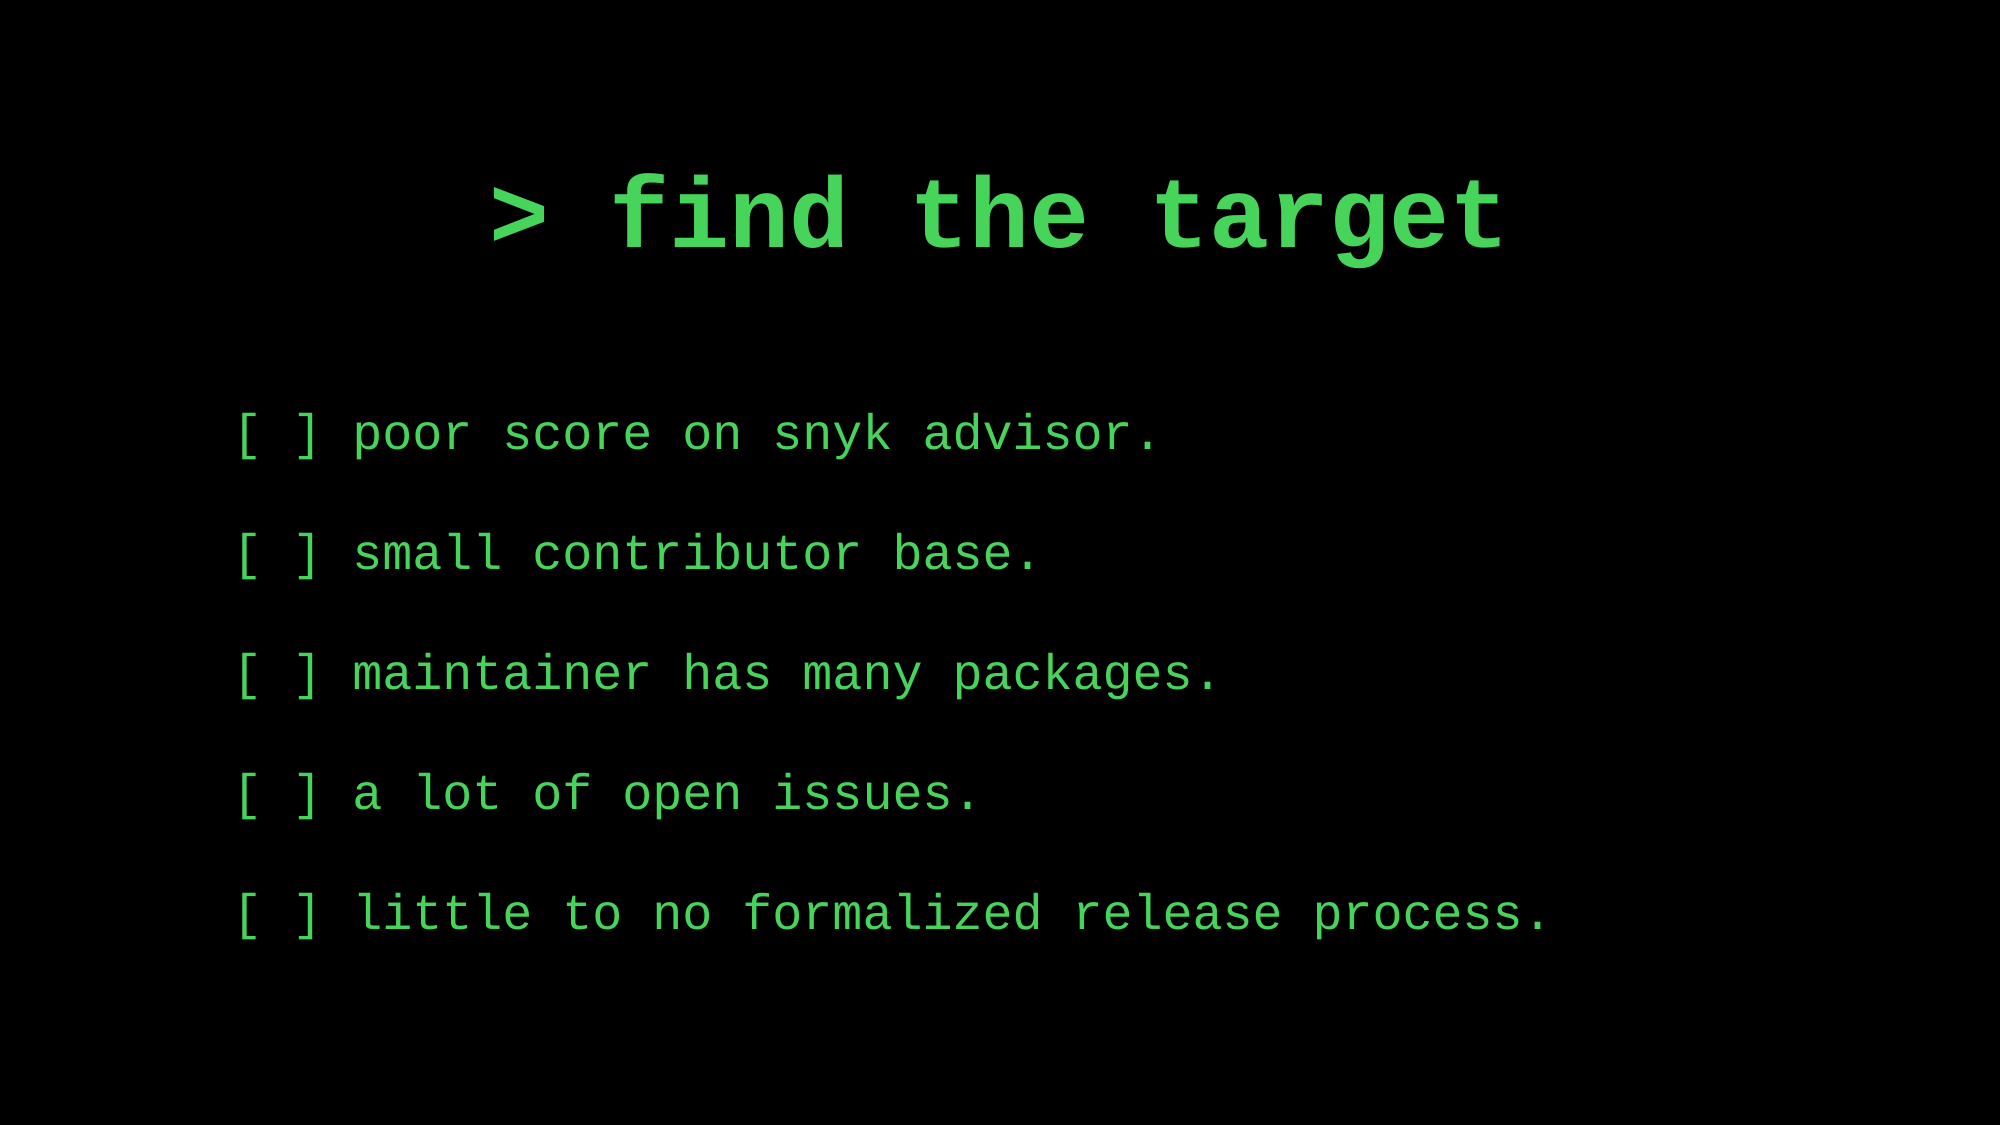

# > find the target

[ ] poor score on snyk advisor.

[ ] small contributor base.

[ ] maintainer has many packages.

[ ] a lot of open issues.

[ ] little to no formalized release process.